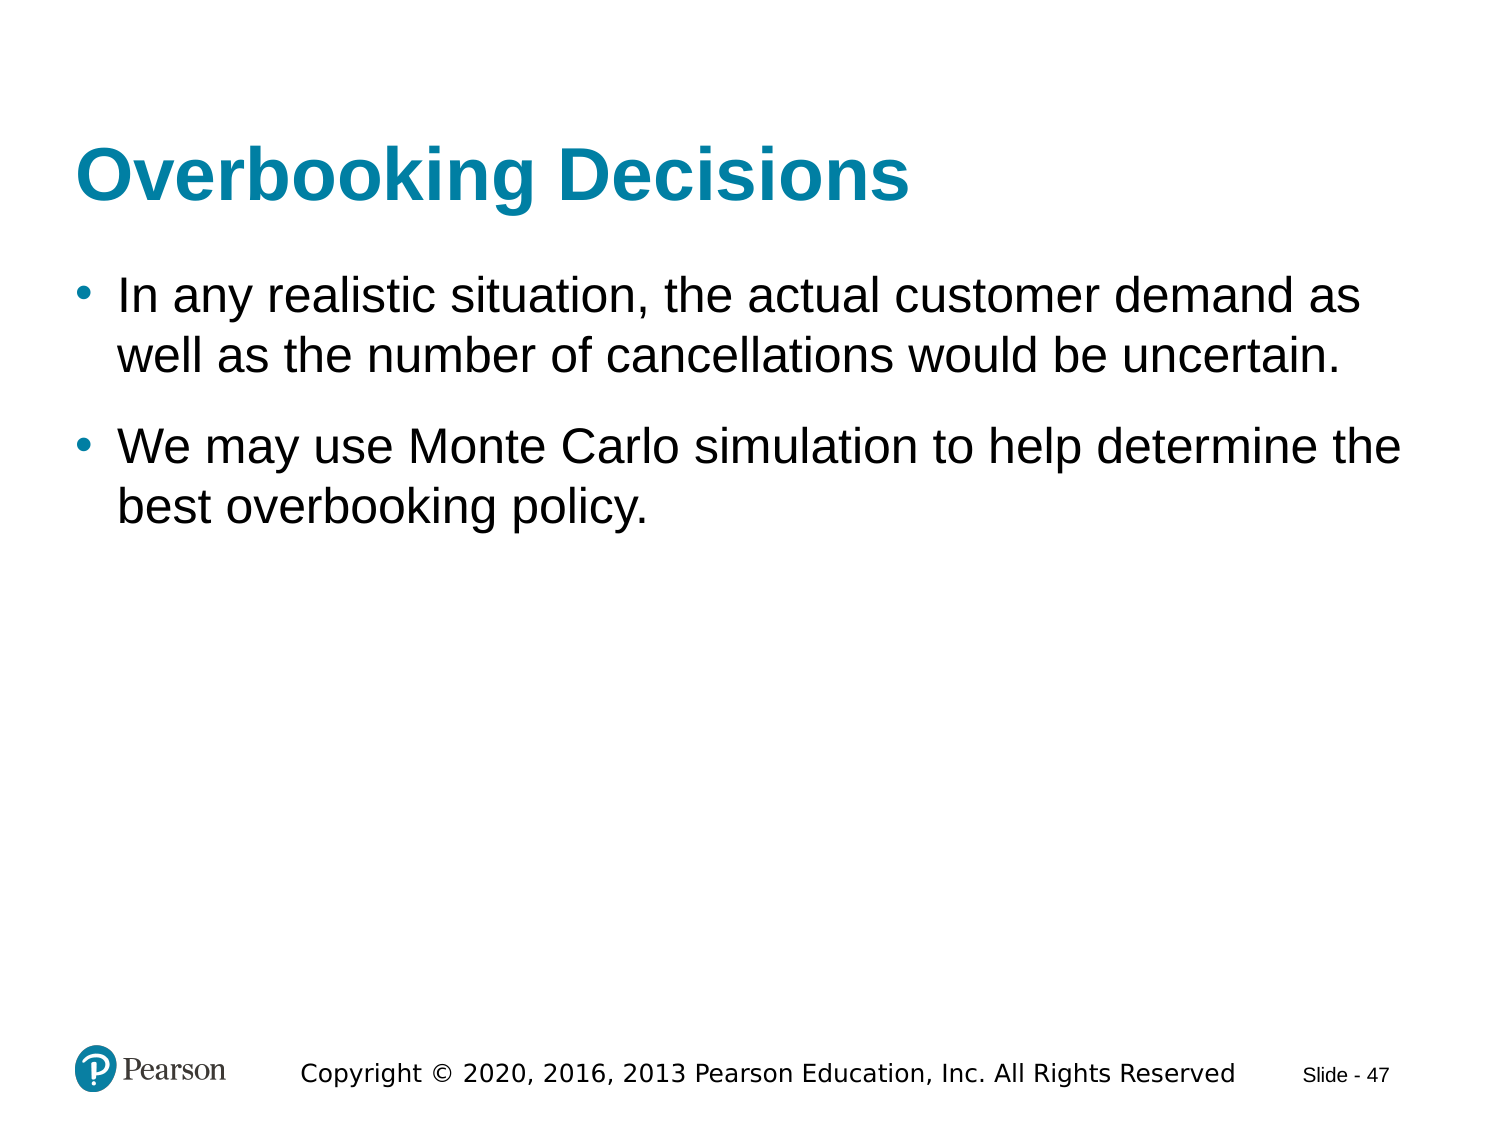

# Overbooking Decisions
In any realistic situation, the actual customer demand as well as the number of cancellations would be uncertain.
We may use Monte Carlo simulation to help determine the best overbooking policy.